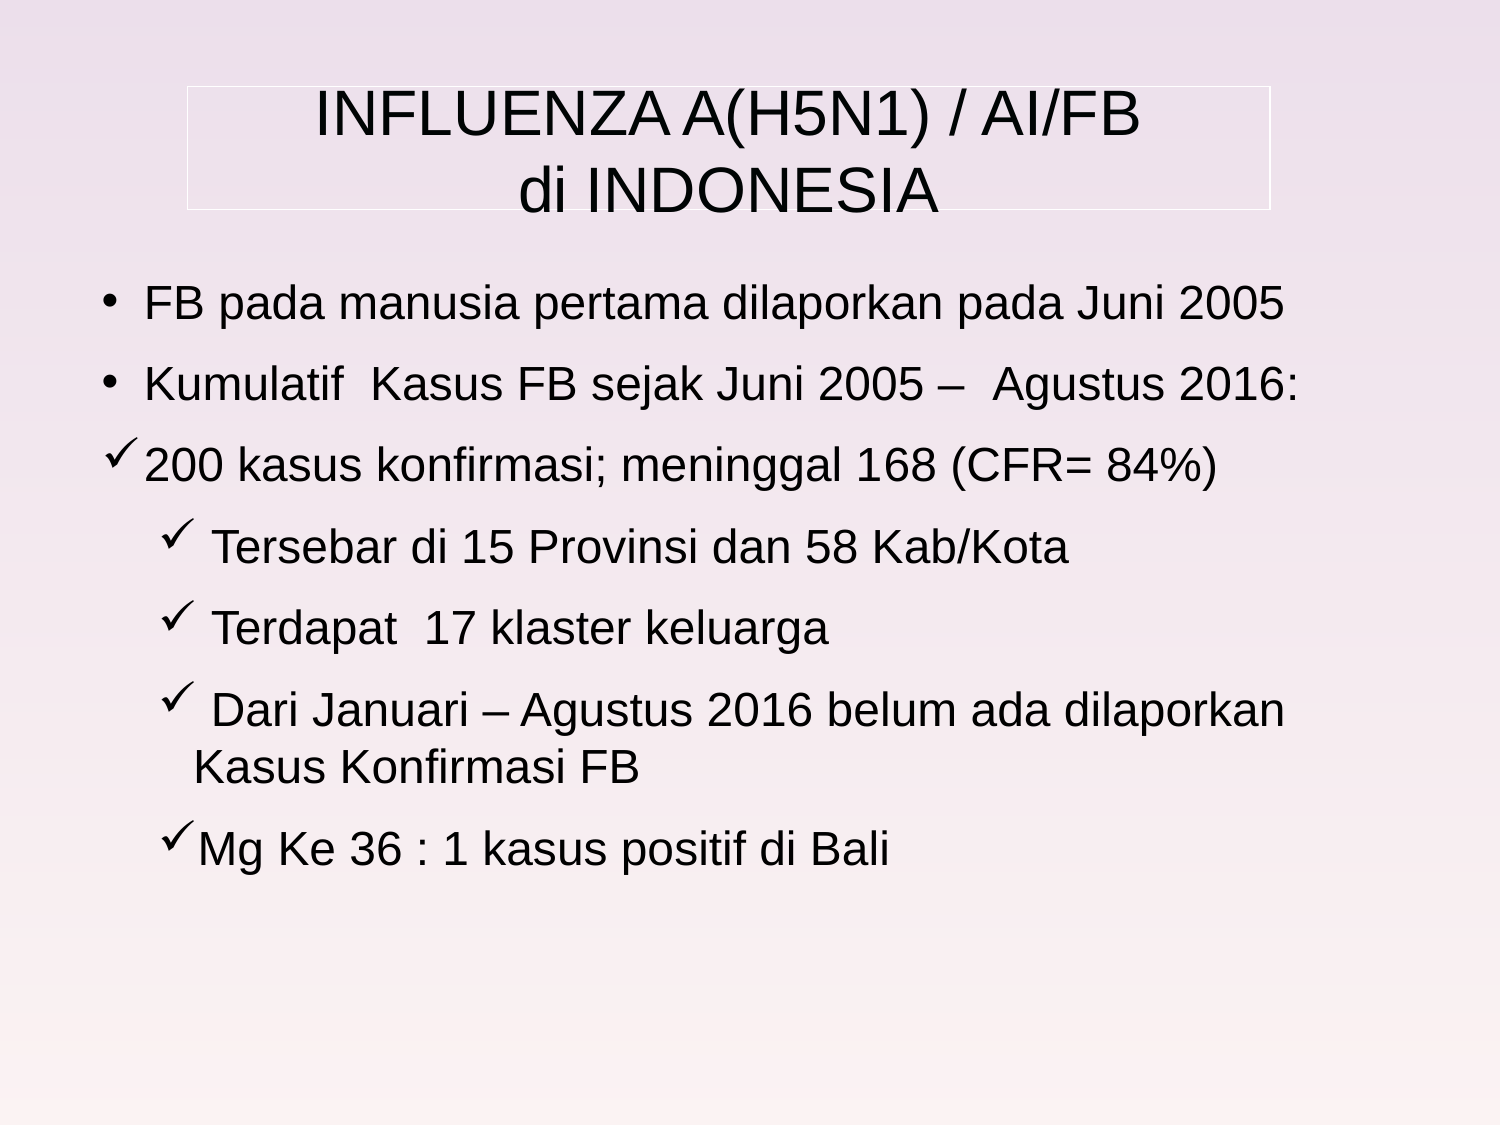

INFLUENZA A(H5N1) / AI/FB
di INDONESIA

FB pada manusia pertama dilaporkan pada Juni 2005
Kumulatif  Kasus FB sejak Juni 2005 –  Agustus 2016:
200 kasus konfirmasi; meninggal 168 (CFR= 84%)
 Tersebar di 15 Provinsi dan 58 Kab/Kota
 Terdapat  17 klaster keluarga
 Dari Januari – Agustus 2016 belum ada dilaporkan Kasus Konfirmasi FB
Mg Ke 36 : 1 kasus positif di Bali